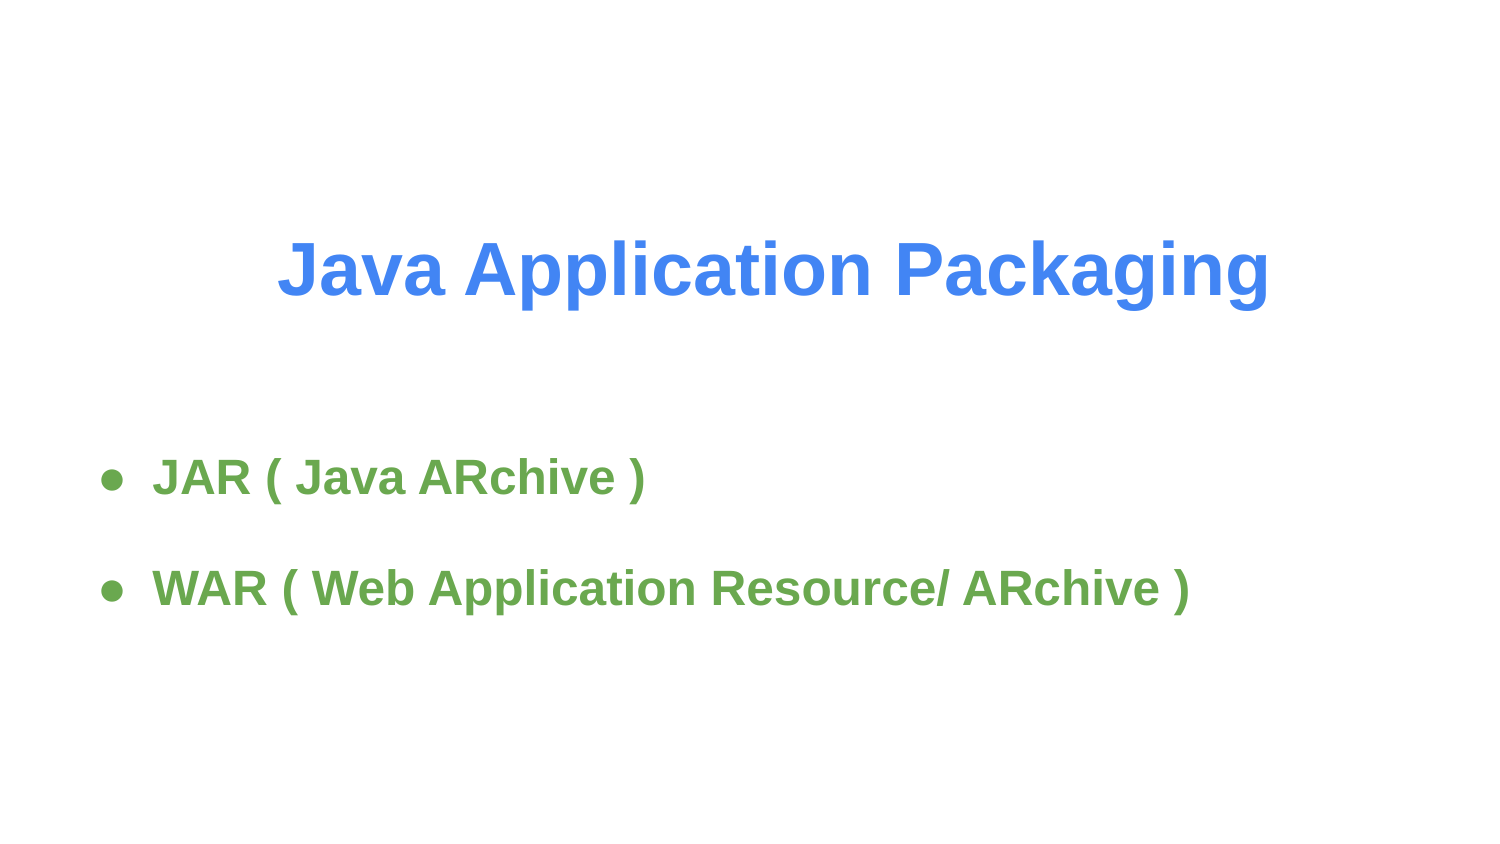

# Java Application Packaging
JAR ( Java ARchive )
WAR ( Web Application Resource/ ARchive )